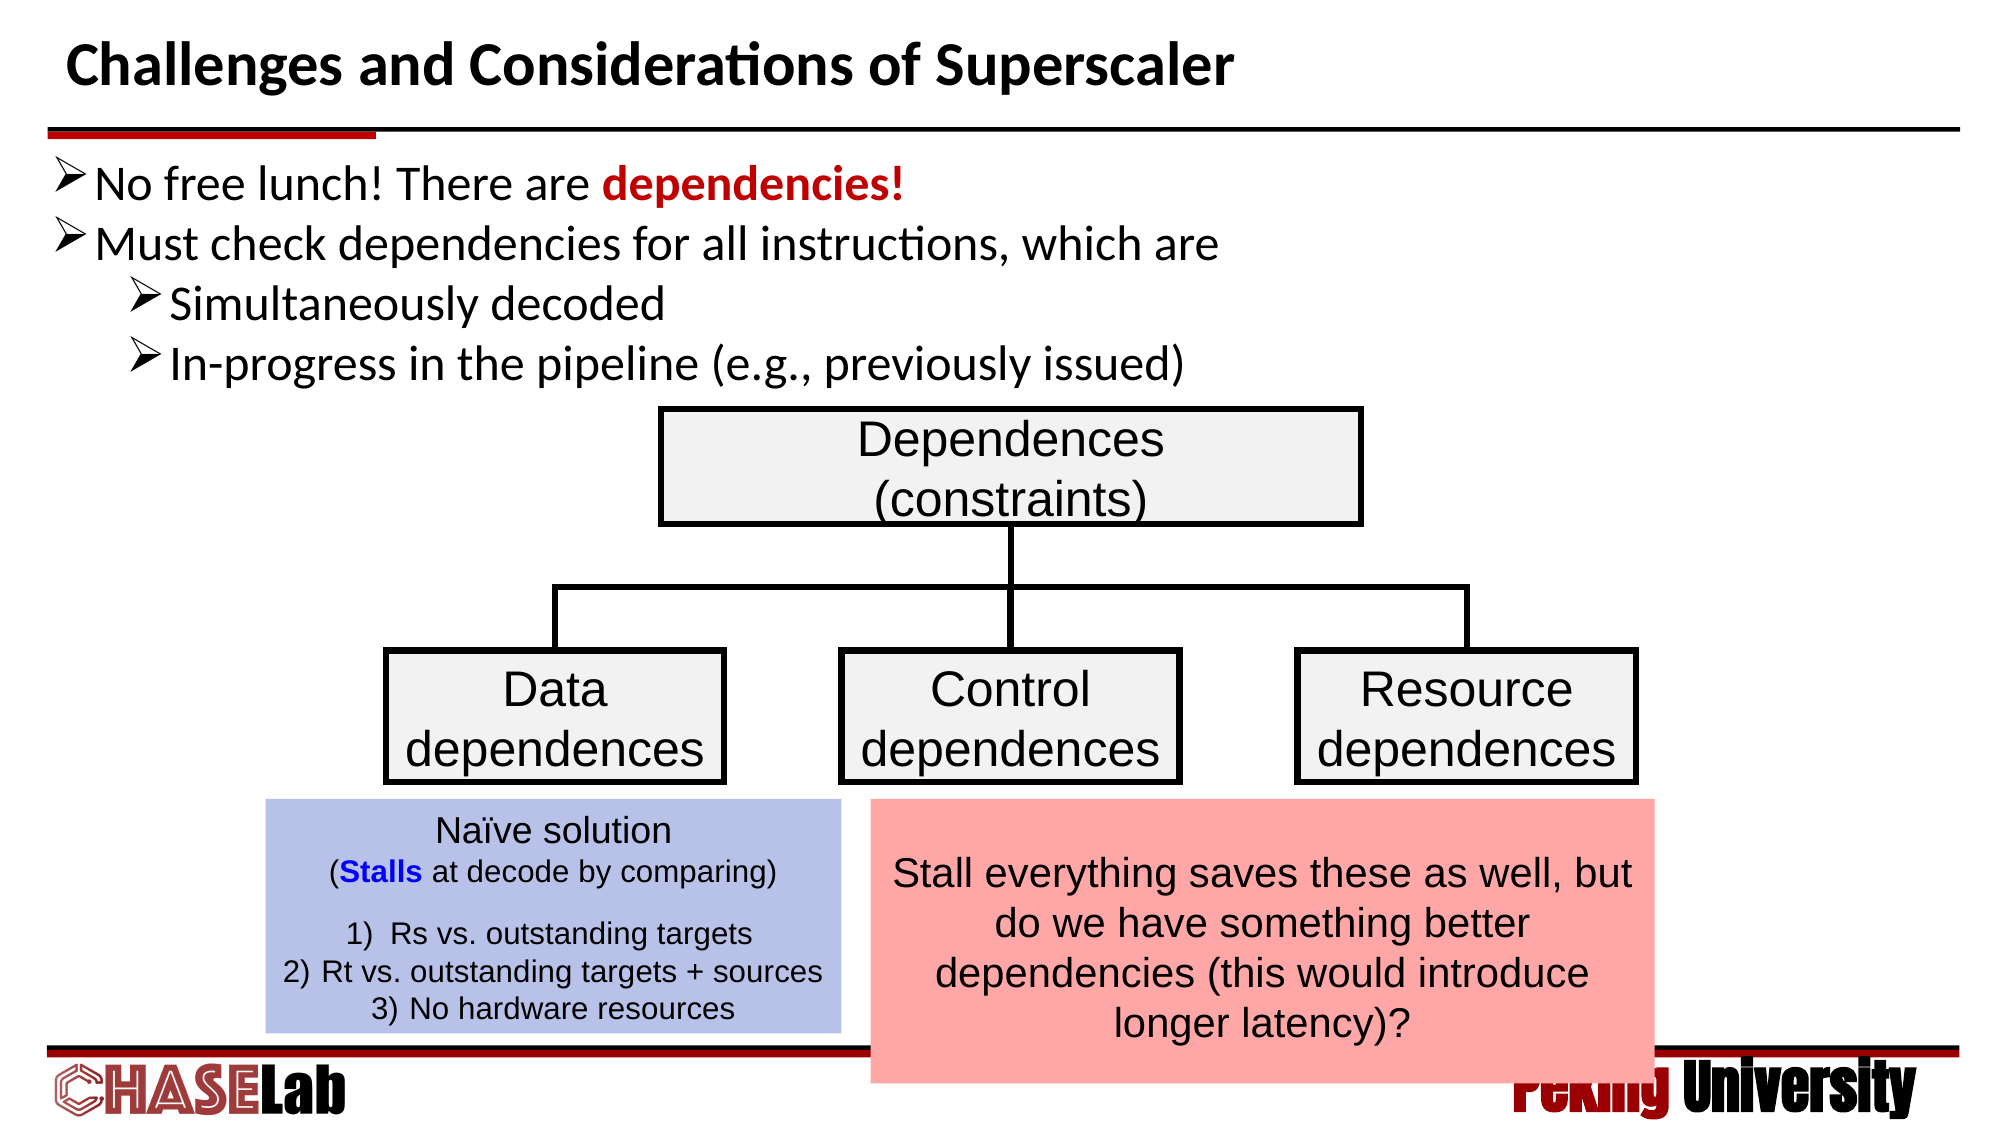

# Challenges and Considerations of Superscaler
No free lunch! There are dependencies!
Must check dependencies for all instructions, which are
Simultaneously decoded
In-progress in the pipeline (e.g., previously issued)
Dependences
(constraints)
Data dependences
Control dependences
Resource dependences
Naïve solution
(Stalls at decode by comparing)

 Rs vs. outstanding targets
 Rt vs. outstanding targets + sources
 No hardware resources

Stall everything saves these as well, but do we have something better dependencies (this would introduce longer latency)?

Arise from limited resources
Arise from conditional statements
Arise from precedence requirements concerning referenced data
(RAW, WAR, and WAW)